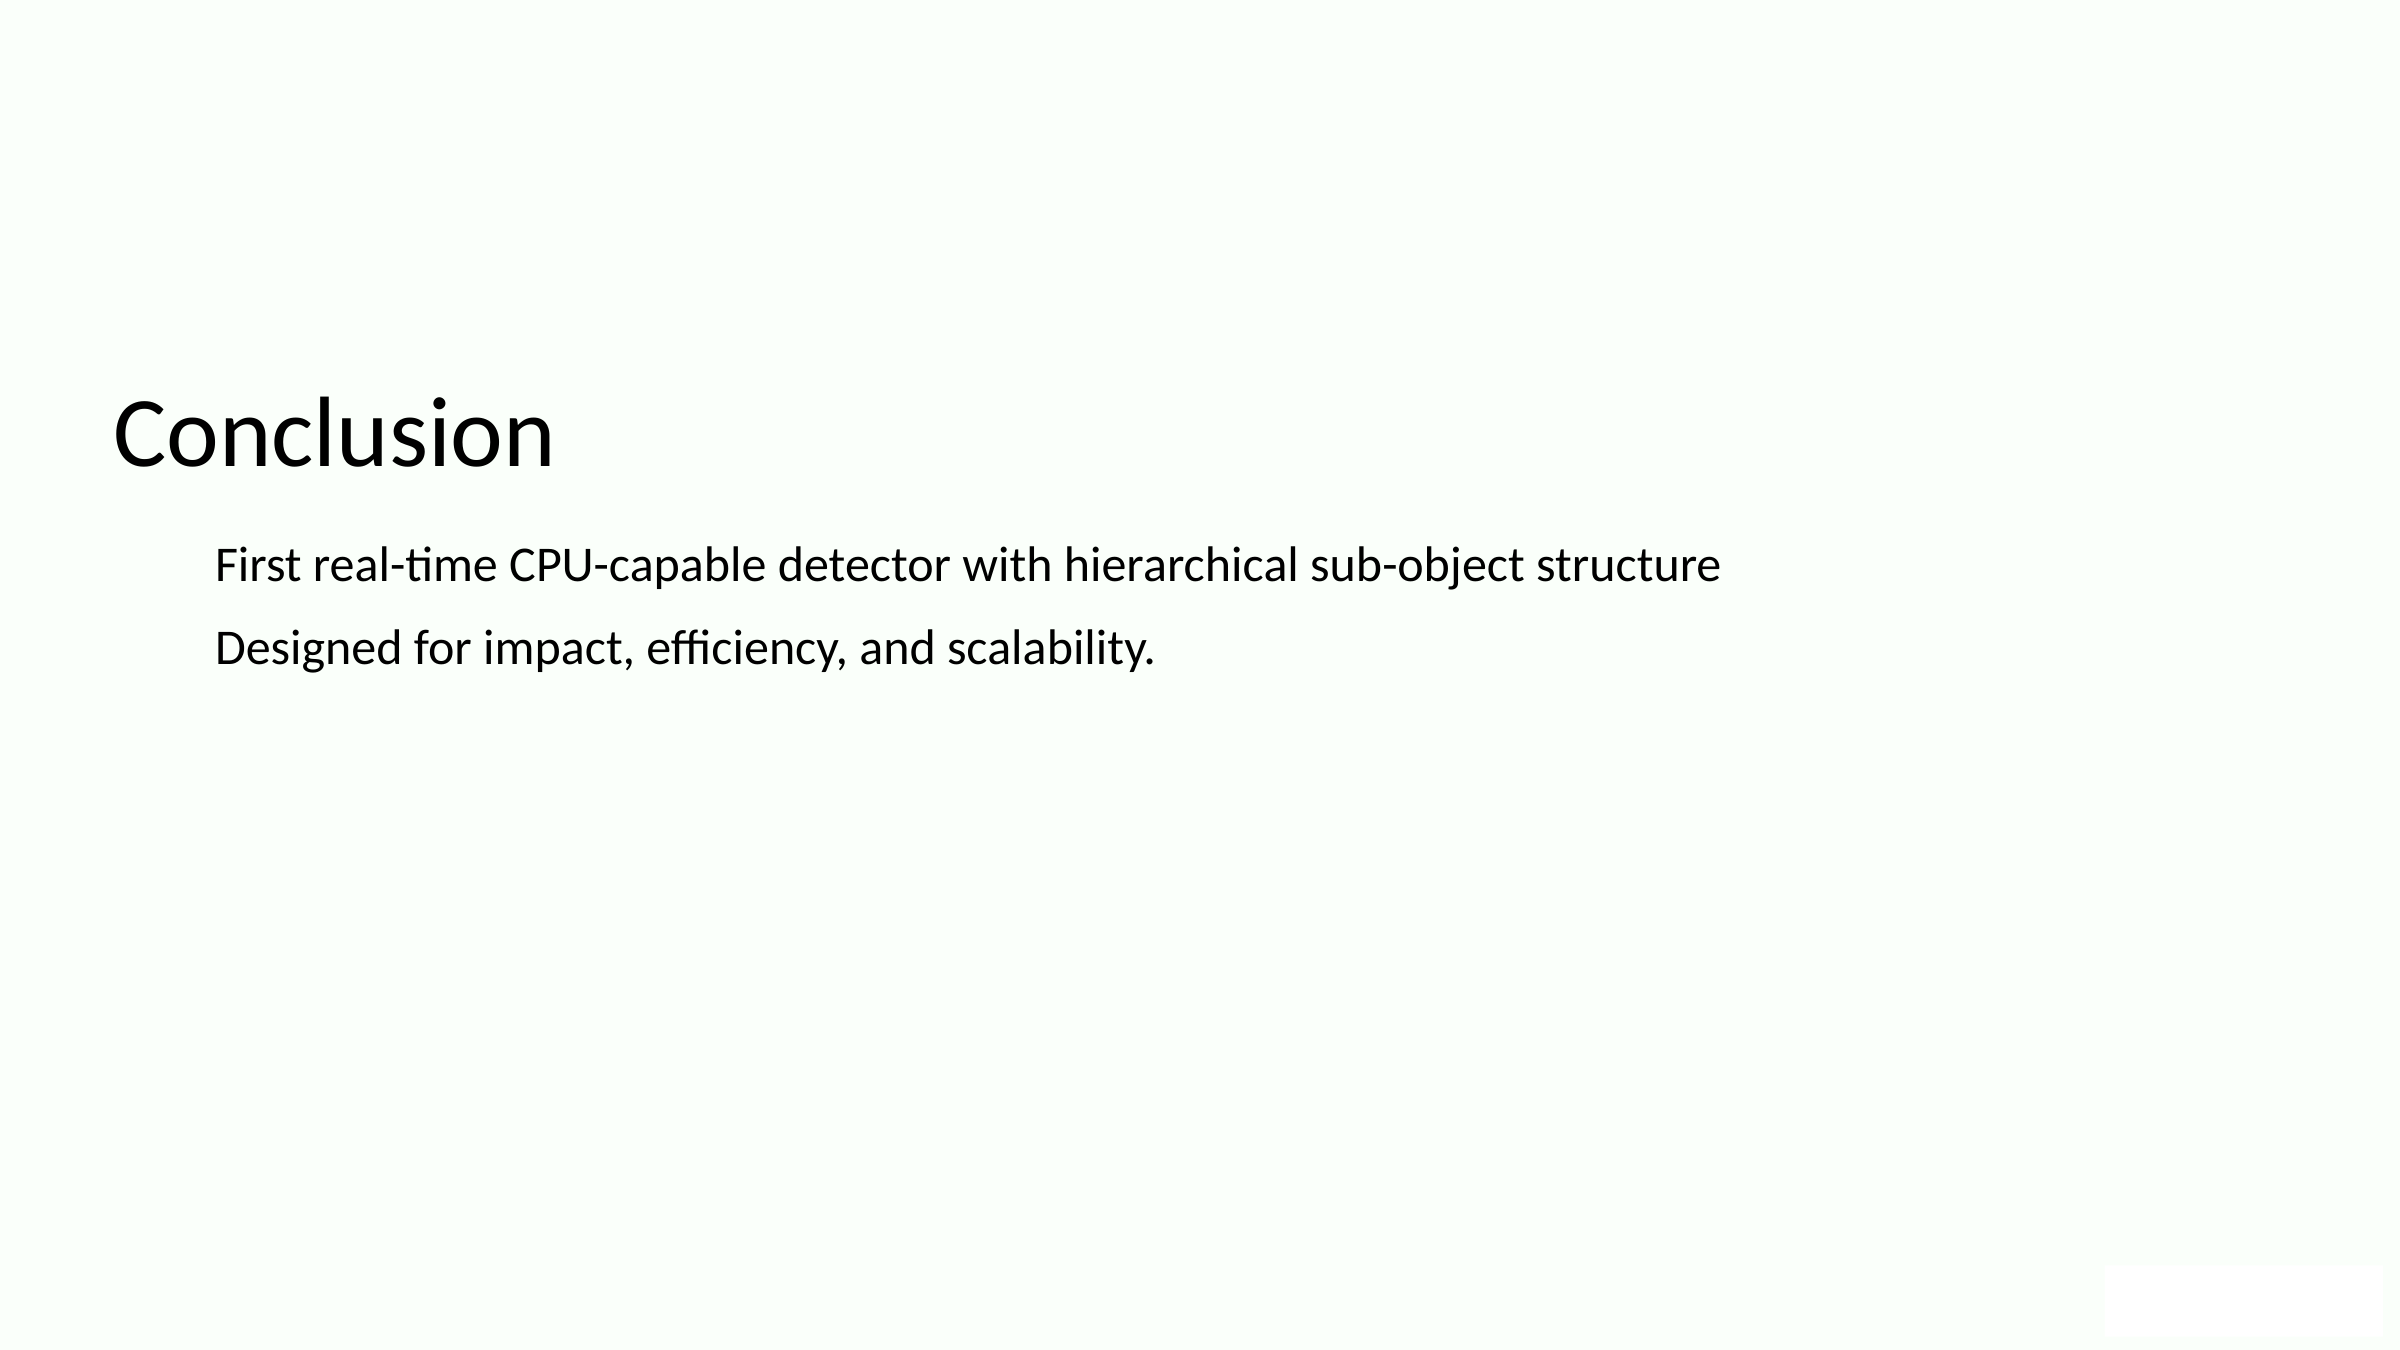

Conclusion
First real-time CPU-capable detector with hierarchical sub-object structure
Designed for impact, efficiency, and scalability.